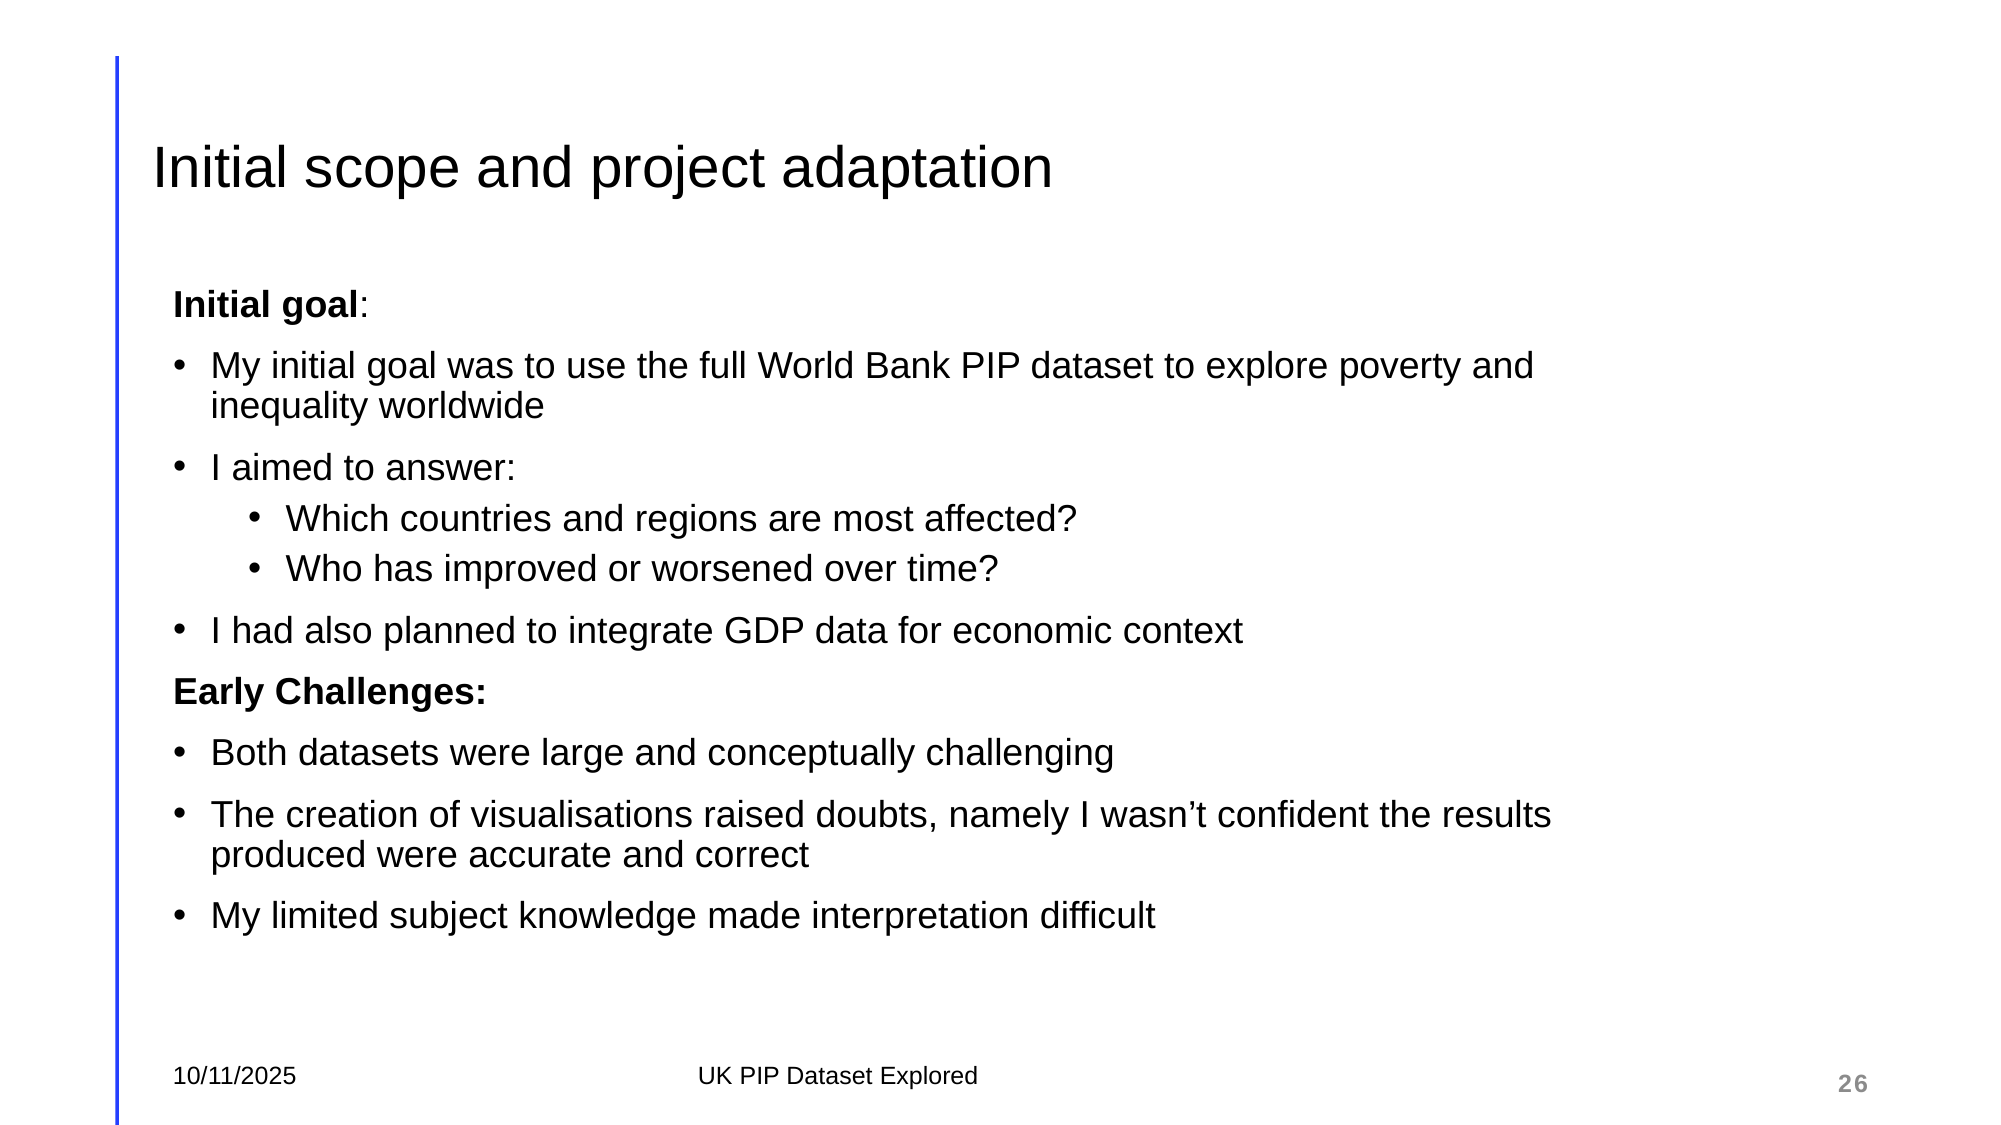

# Initial scope and project adaptation
Initial goal:
My initial goal was to use the full World Bank PIP dataset to explore poverty and inequality worldwide
I aimed to answer:
Which countries and regions are most affected?
Who has improved or worsened over time?
I had also planned to integrate GDP data for economic context
Early Challenges:
Both datasets were large and conceptually challenging
The creation of visualisations raised doubts, namely I wasn’t confident the results produced were accurate and correct
My limited subject knowledge made interpretation difficult

10/11/2025
UK PIP Dataset Explored
26